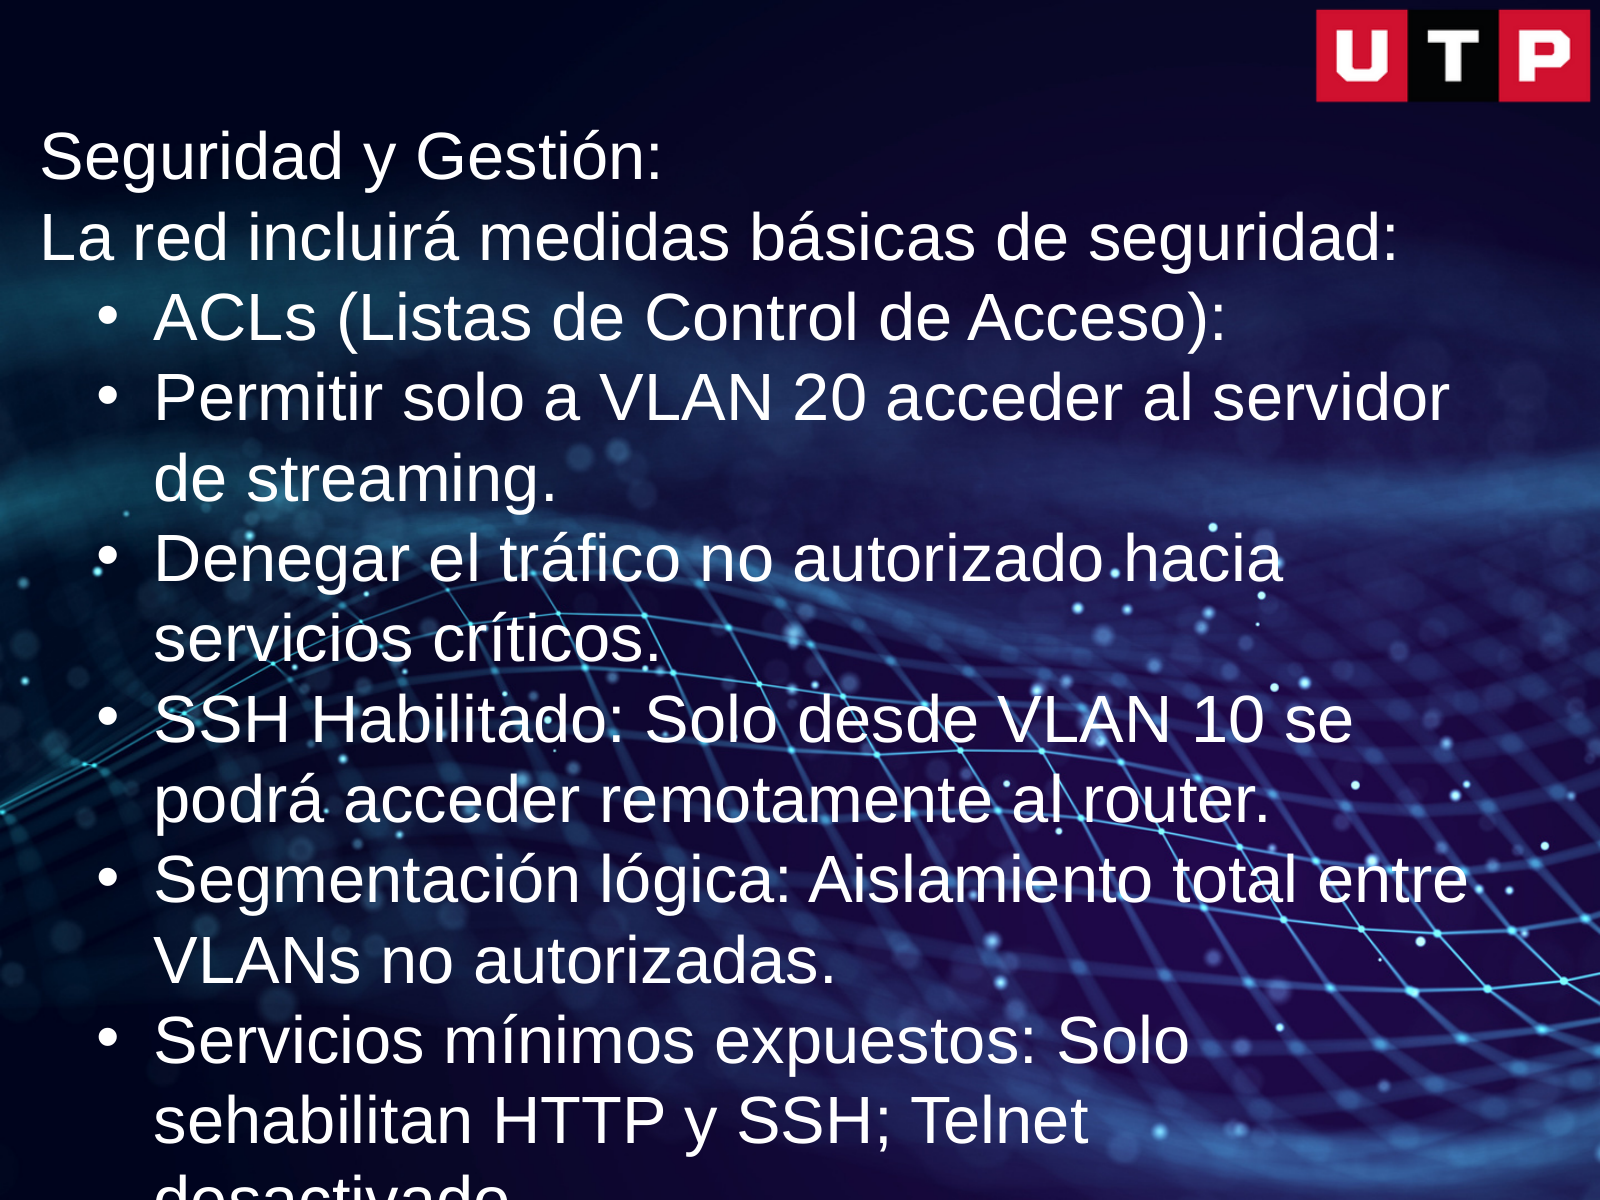

Seguridad y Gestión:
La red incluirá medidas básicas de seguridad:
ACLs (Listas de Control de Acceso):
Permitir solo a VLAN 20 acceder al servidor de streaming.
Denegar el tráfico no autorizado hacia servicios críticos.
SSH Habilitado: Solo desde VLAN 10 se podrá acceder remotamente al router.
Segmentación lógica: Aislamiento total entre VLANs no autorizadas.
Servicios mínimos expuestos: Solo sehabilitan HTTP y SSH; Telnet desactivado.